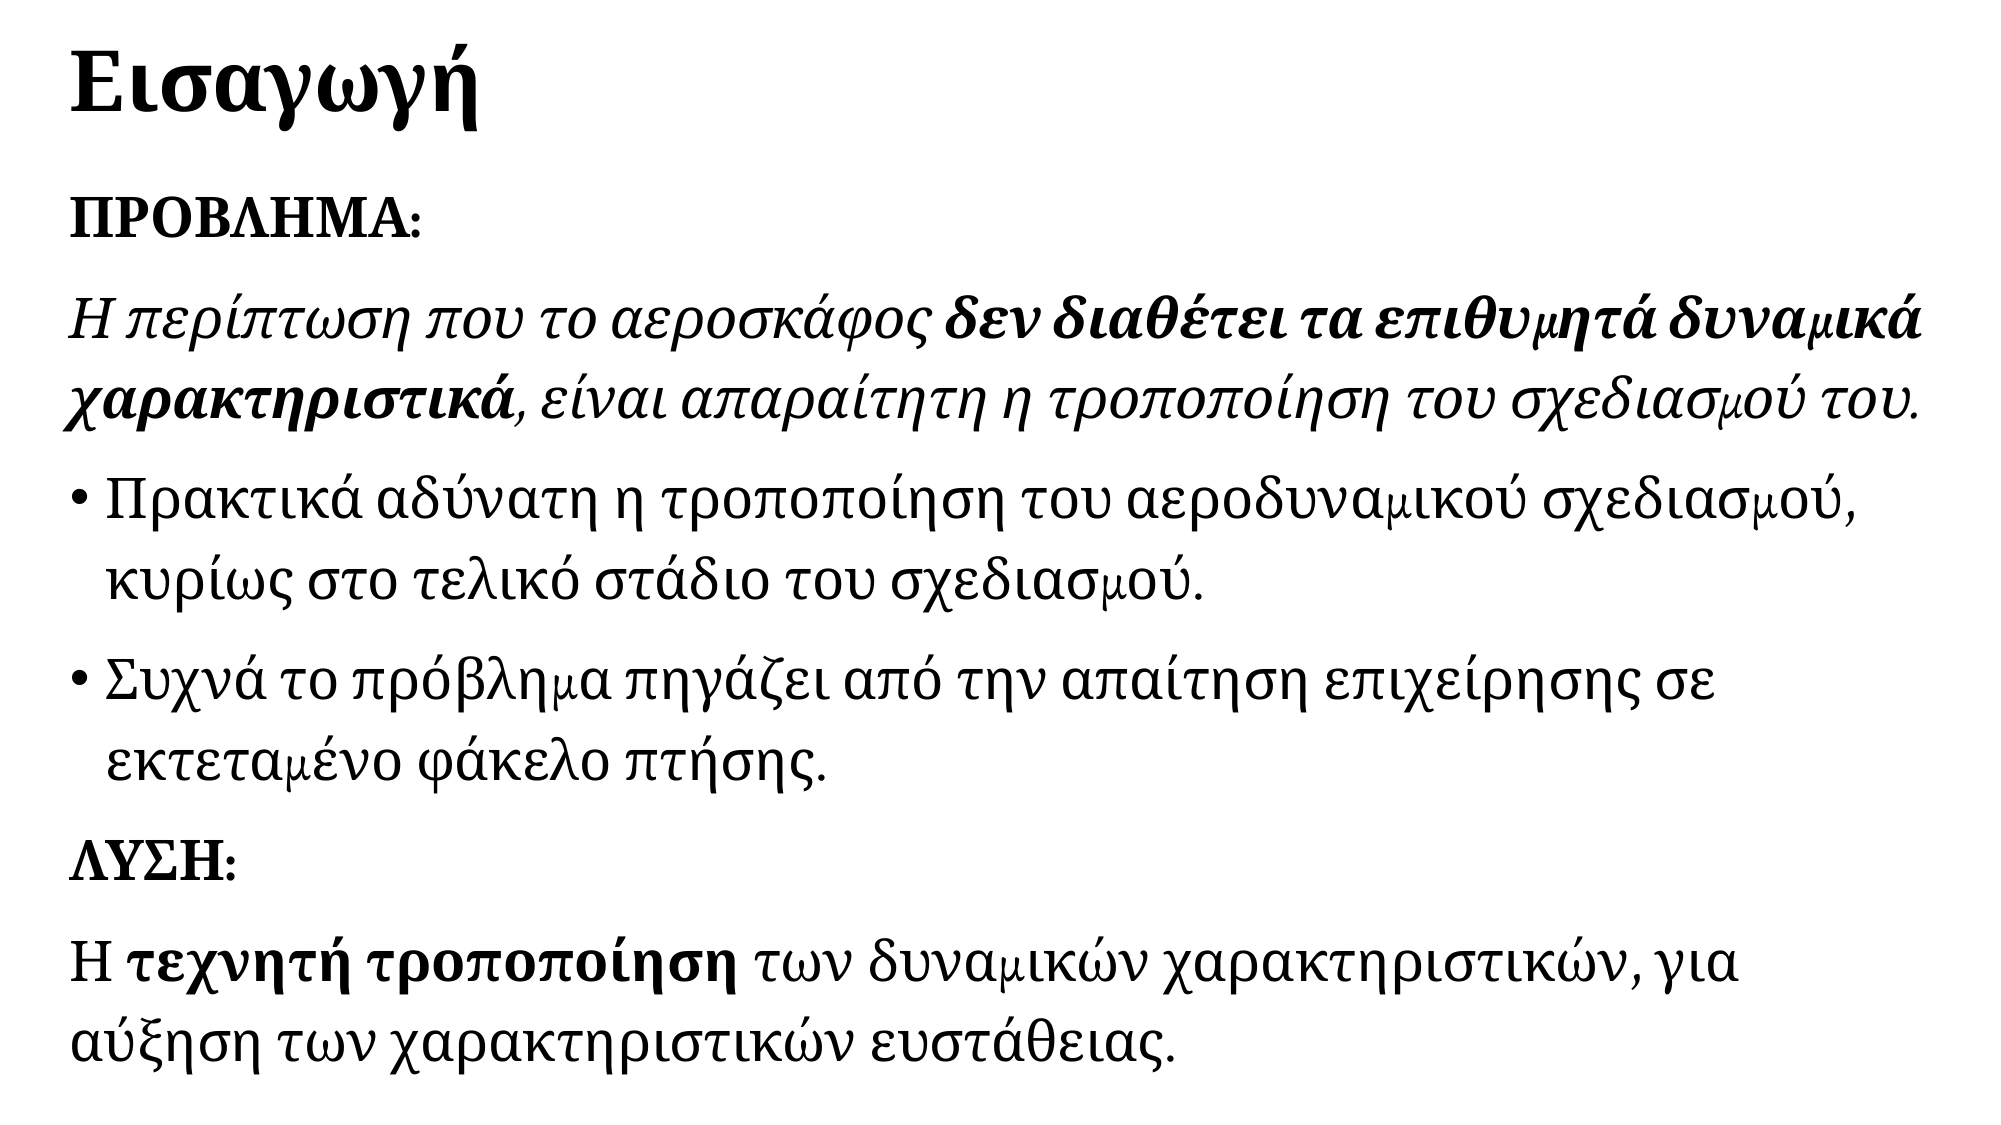

# Εισαγωγή
ΠΡΟΒΛΗΜΑ:
Η περίπτωση που το αεροσκάφος δεν διαθέτει τα επιθυμητά δυναμικά χαρακτηριστικά, είναι απαραίτητη η τροποποίηση του σχεδιασμού του.
Πρακτικά αδύνατη η τροποποίηση του αεροδυναμικού σχεδιασμού, κυρίως στο τελικό στάδιο του σχεδιασμού.
Συχνά το πρόβλημα πηγάζει από την απαίτηση επιχείρησης σε εκτεταμένο φάκελο πτήσης.
ΛΥΣΗ:
Η τεχνητή τροποποίηση των δυναμικών χαρακτηριστικών, για αύξηση των χαρακτηριστικών ευστάθειας.